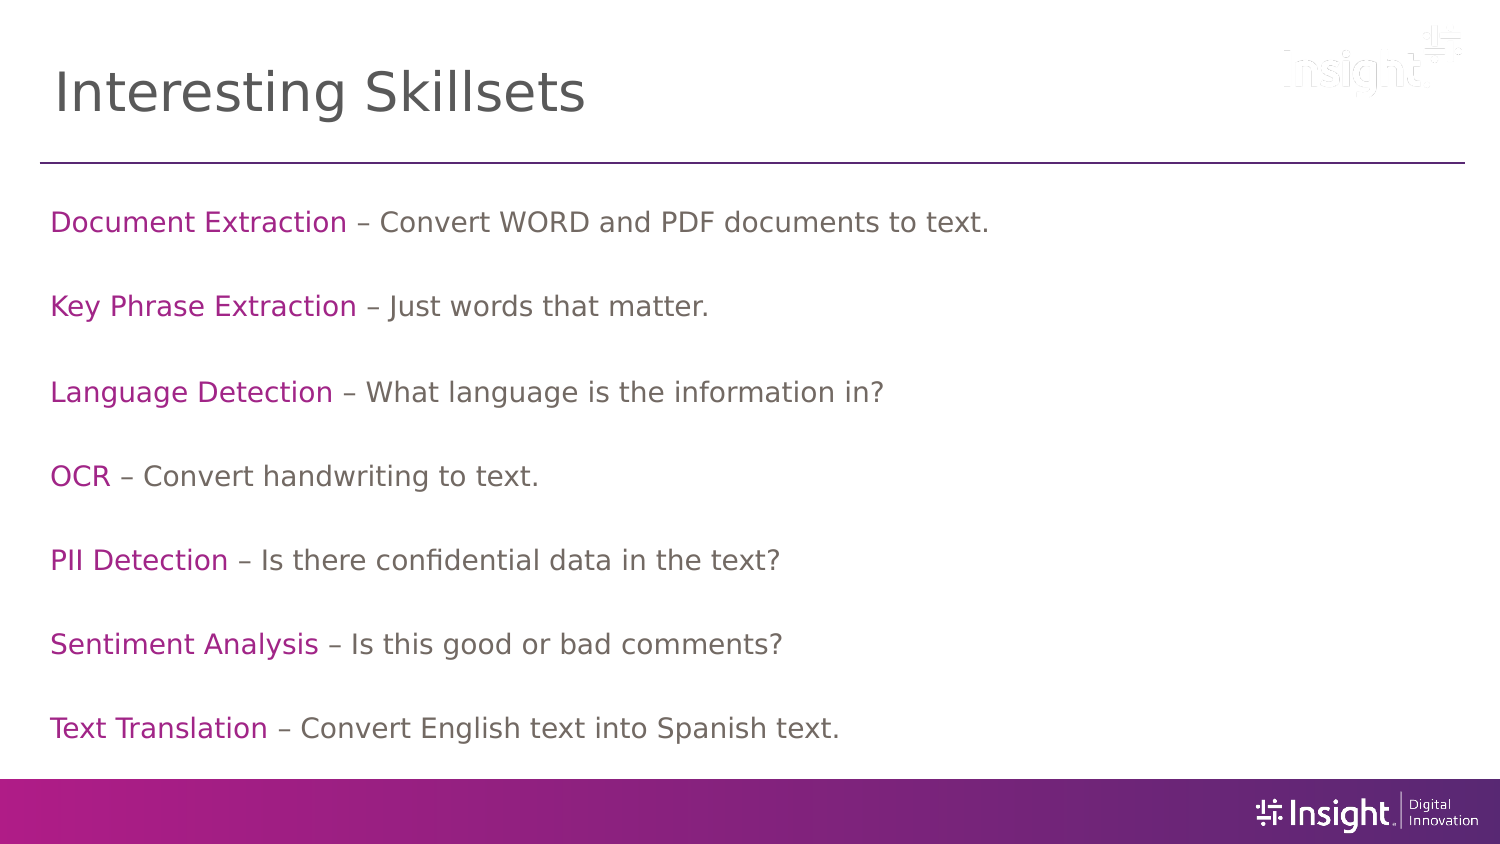

# Interesting Skillsets
Document Extraction – Convert WORD and PDF documents to text.

Key Phrase Extraction – Just words that matter.

Language Detection – What language is the information in?

OCR – Convert handwriting to text.

PII Detection – Is there confidential data in the text?

Sentiment Analysis – Is this good or bad comments?

Text Translation – Convert English text into Spanish text.